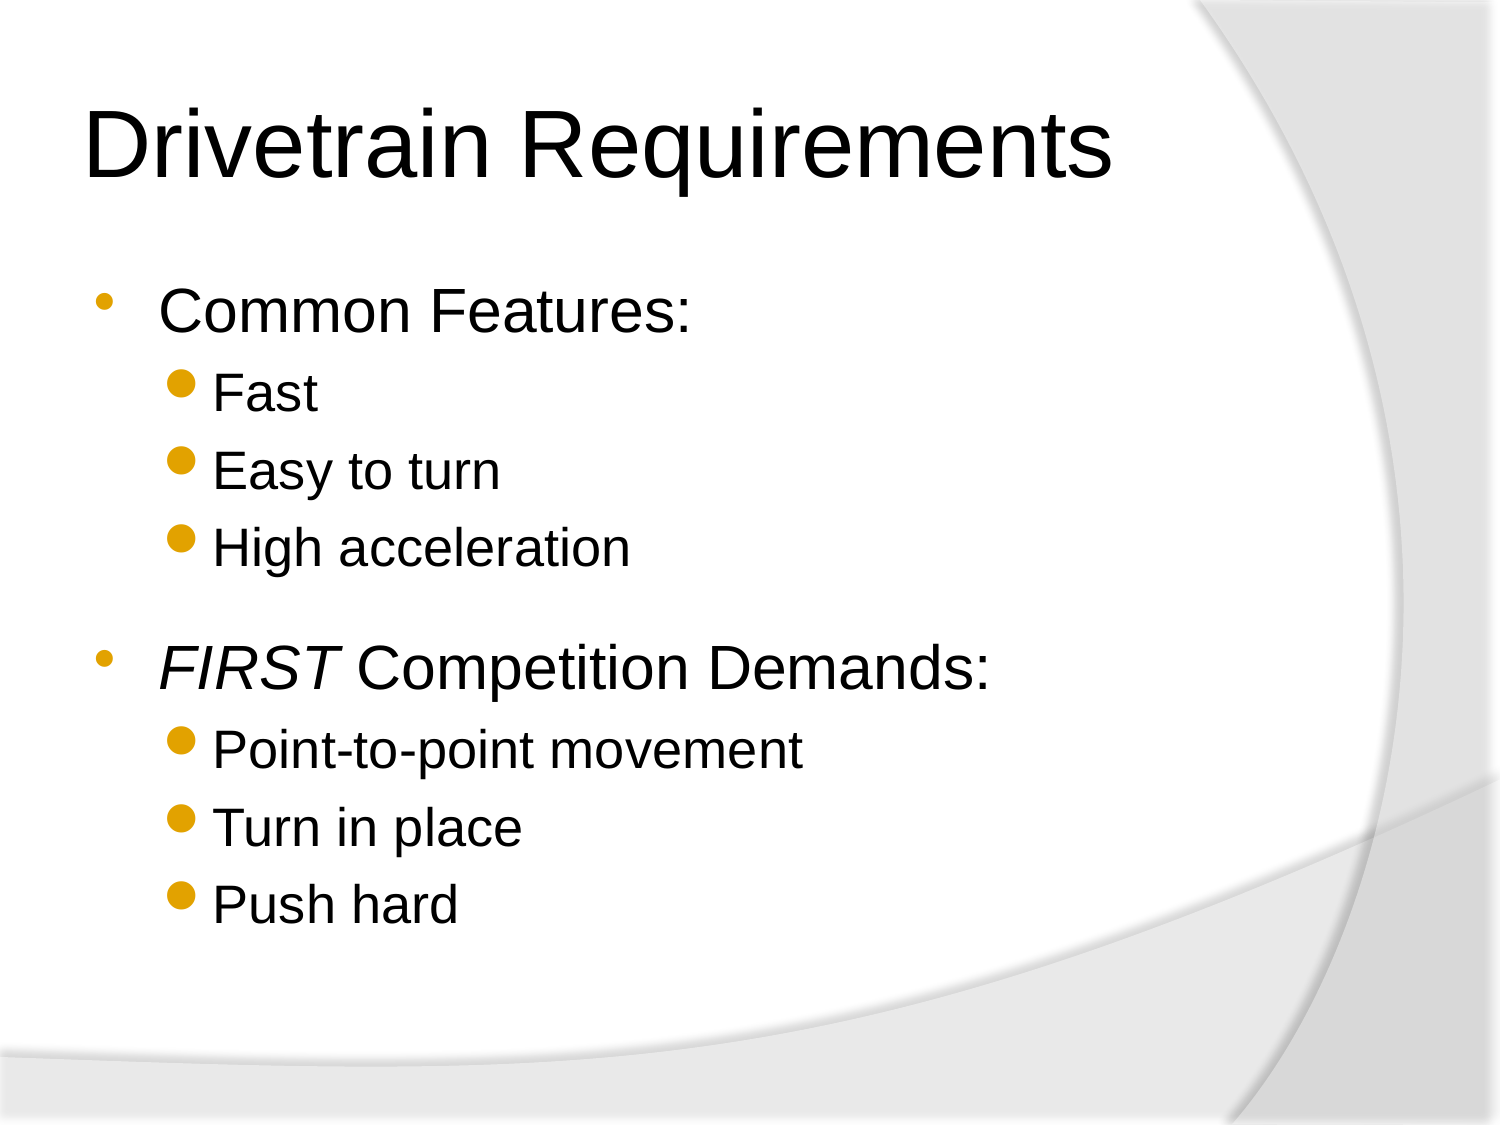

# Drivetrain Requirements
Common Features:
Fast
Easy to turn
High acceleration
FIRST Competition Demands:
Point-to-point movement
Turn in place
Push hard